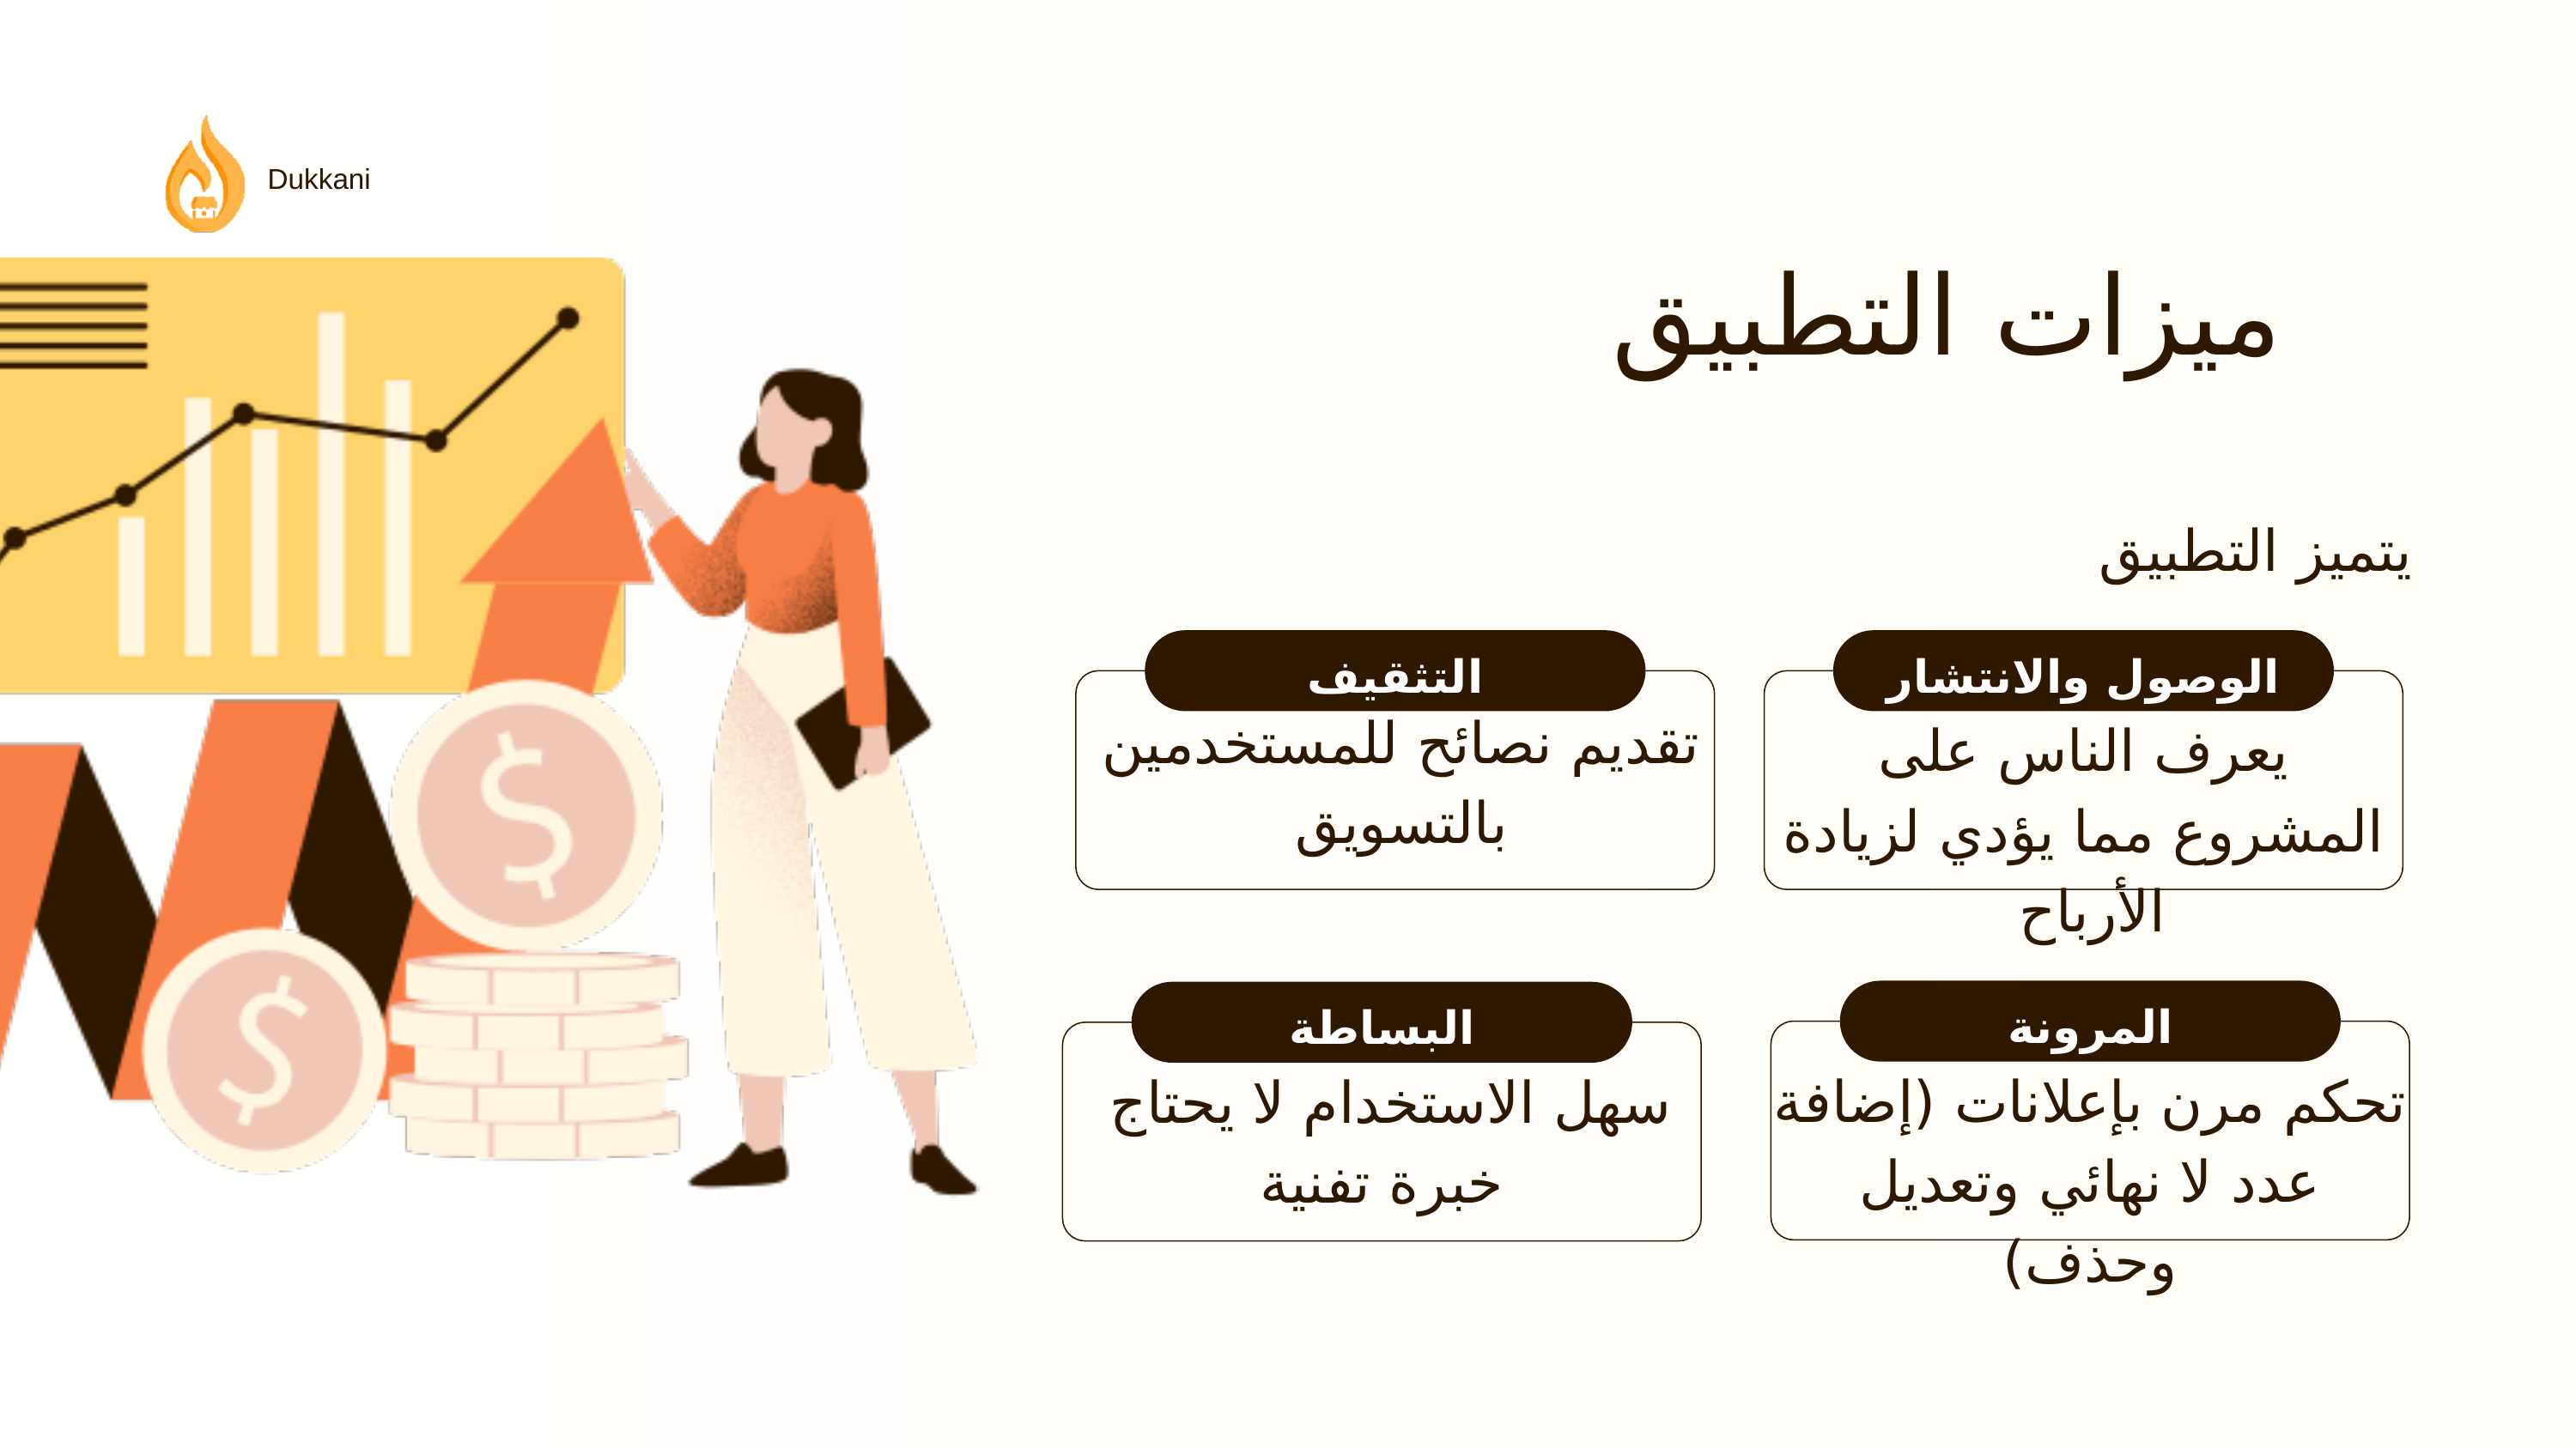

Dukkani

ميزات التطبيق
 يتميز التطبيق

التثقيف
الوصول والانتشار

تقديم نصائح للمستخدمين بالتسويق
يعرف الناس على المشروع مما يؤدي لزيادة الأرباح

المرونة

تحكم مرن بإعلانات (إضافة عدد لا نهائي وتعديل وحذف)

البساطة

سهل الاستخدام لا يحتاج
خبرة تفنية